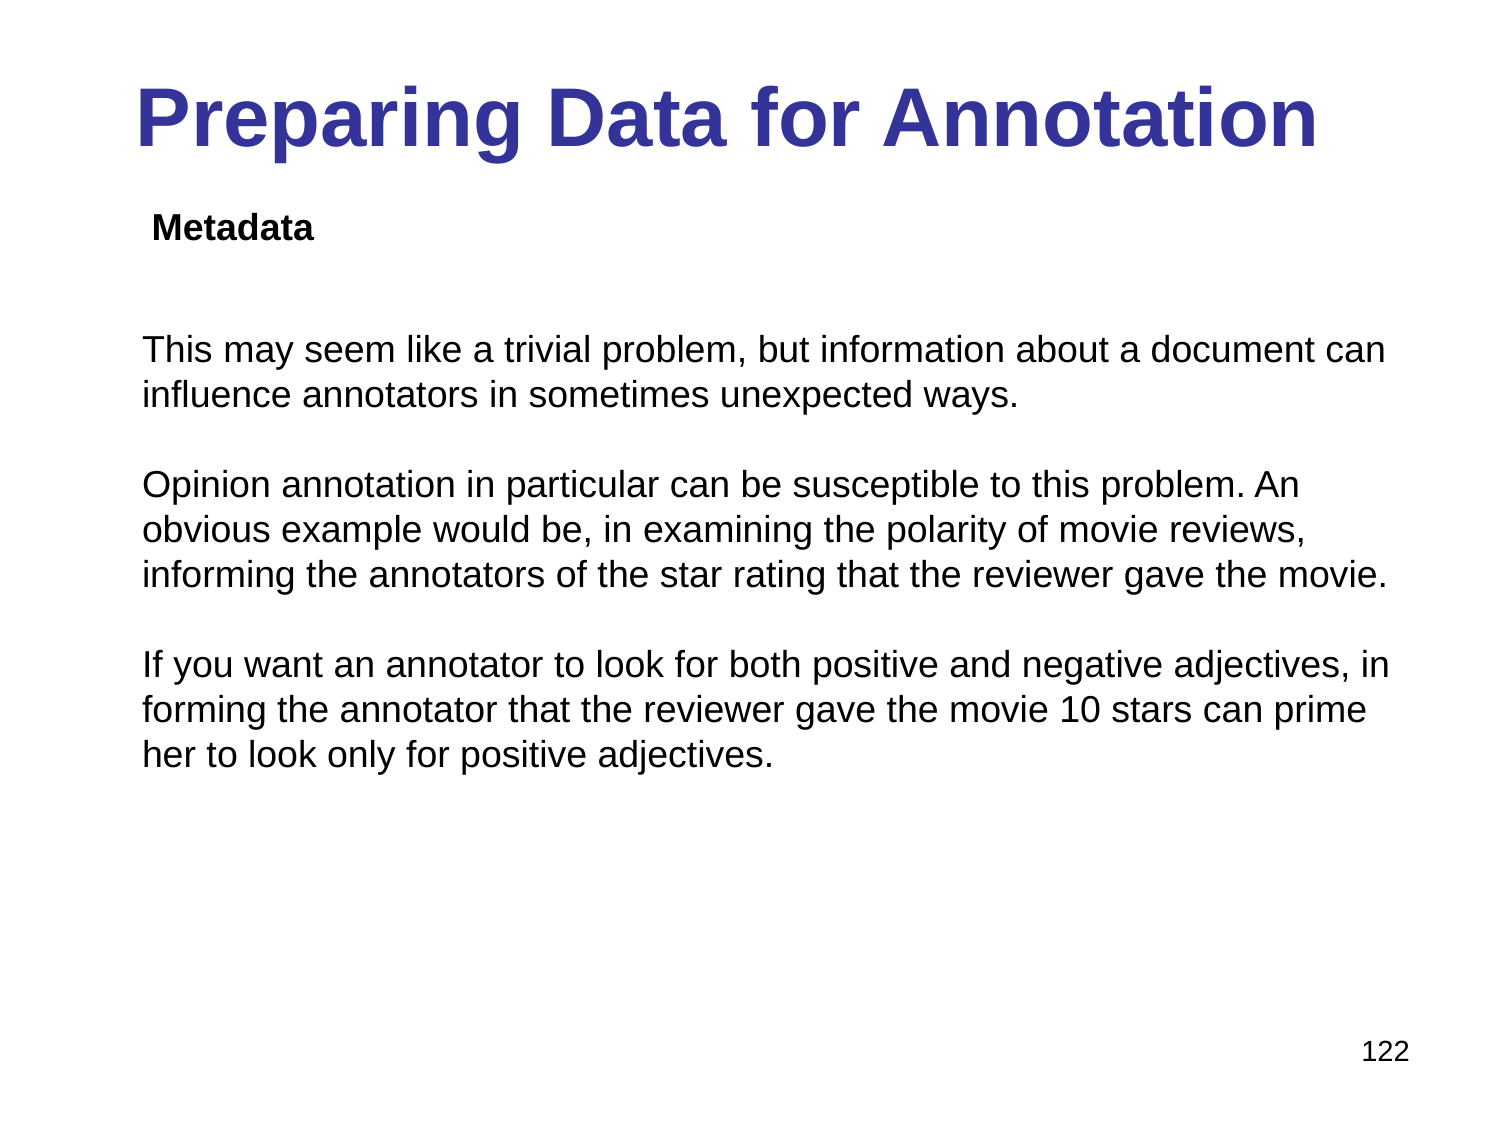

# Preparing Data for Annotation

Metadata

This may seem like a trivial problem, but information about a document can influence annotators in sometimes unexpected ways.

Opinion annotation in particular can be susceptible to this problem. An obvious example would be, in examining the polarity of movie reviews, informing the annotators of the star rating that the reviewer gave the movie.

If you want an annotator to look for both positive and negative adjectives, in­forming the annotator that the reviewer gave the movie 10 stars can prime her to look only for positive adjectives.
122